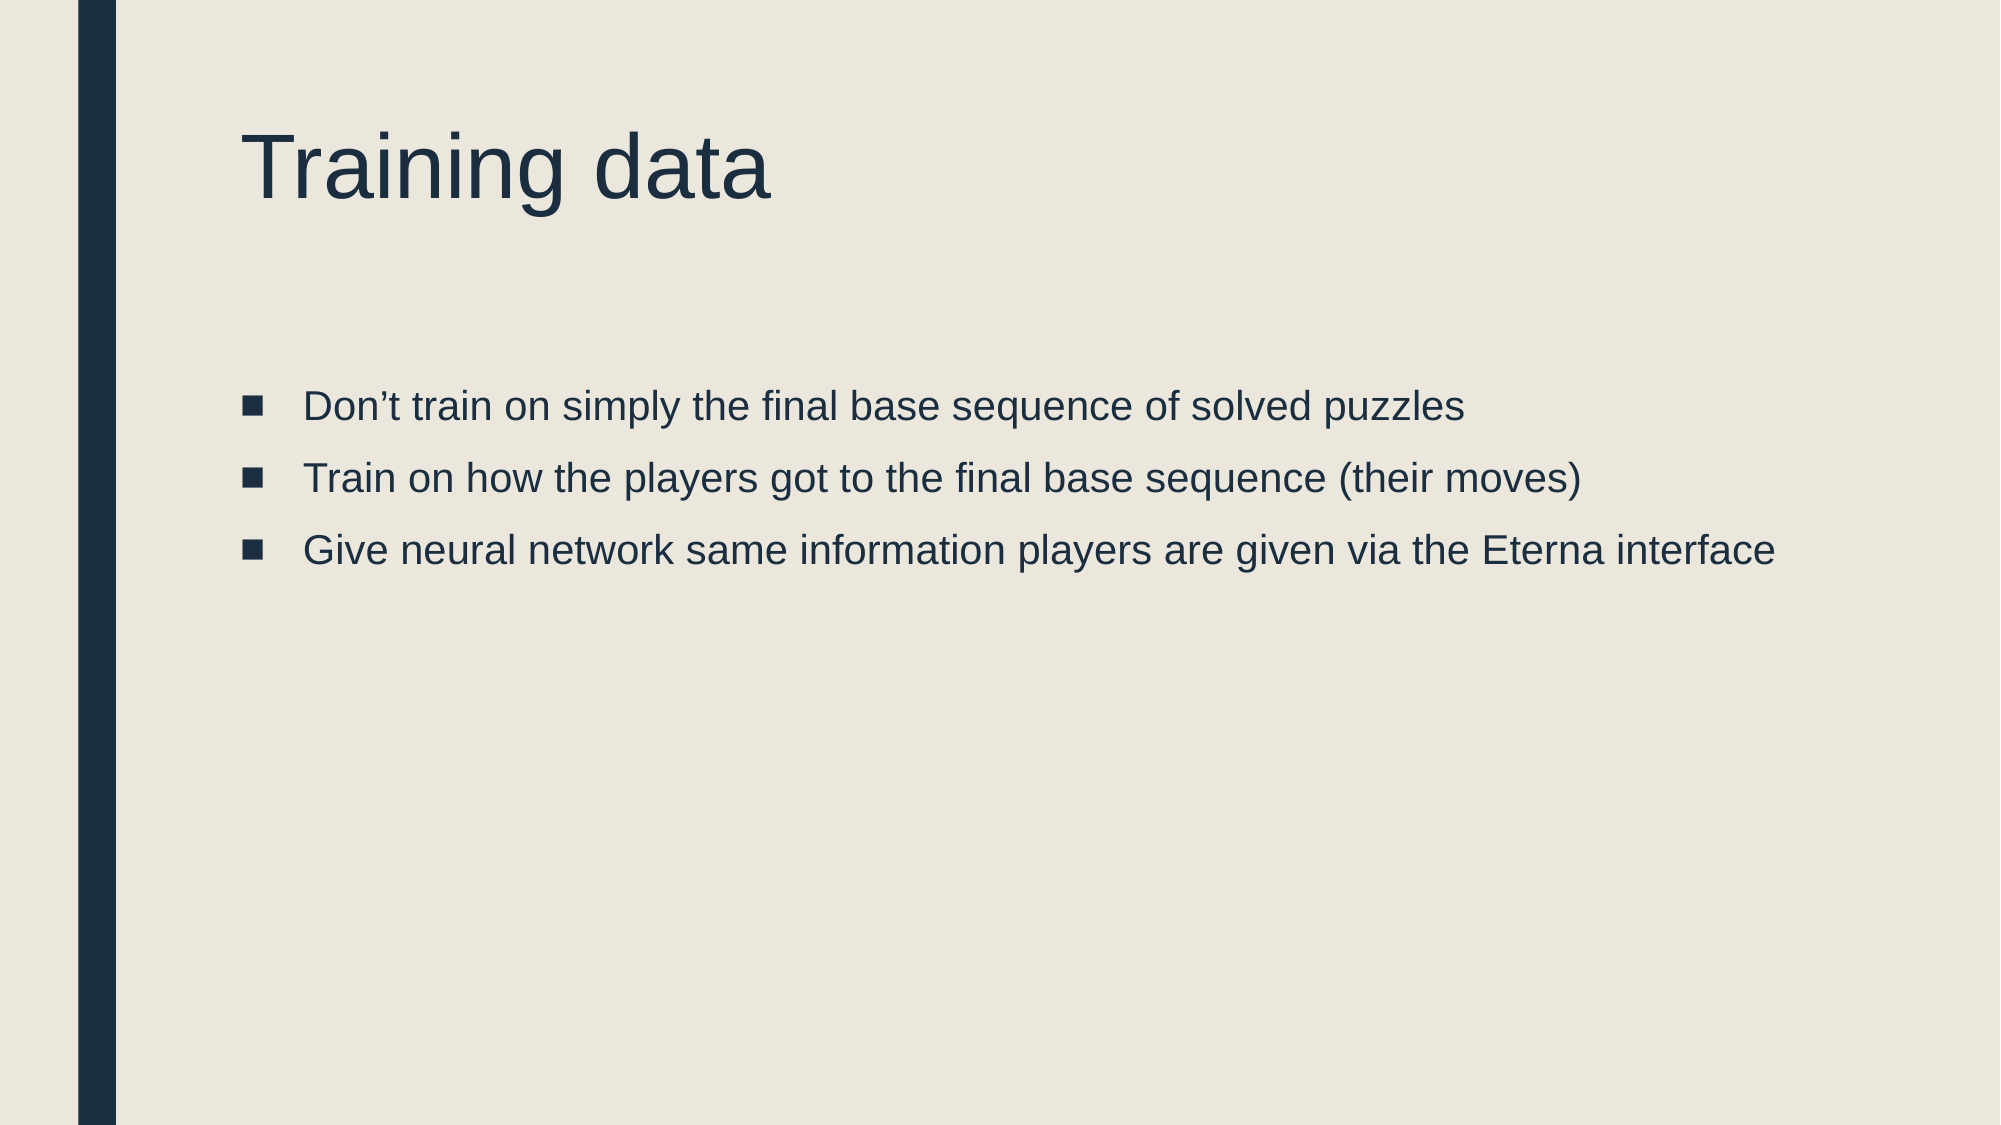

# Training data
Don’t train on simply the final base sequence of solved puzzles
Train on how the players got to the final base sequence (their moves)
Give neural network same information players are given via the Eterna interface